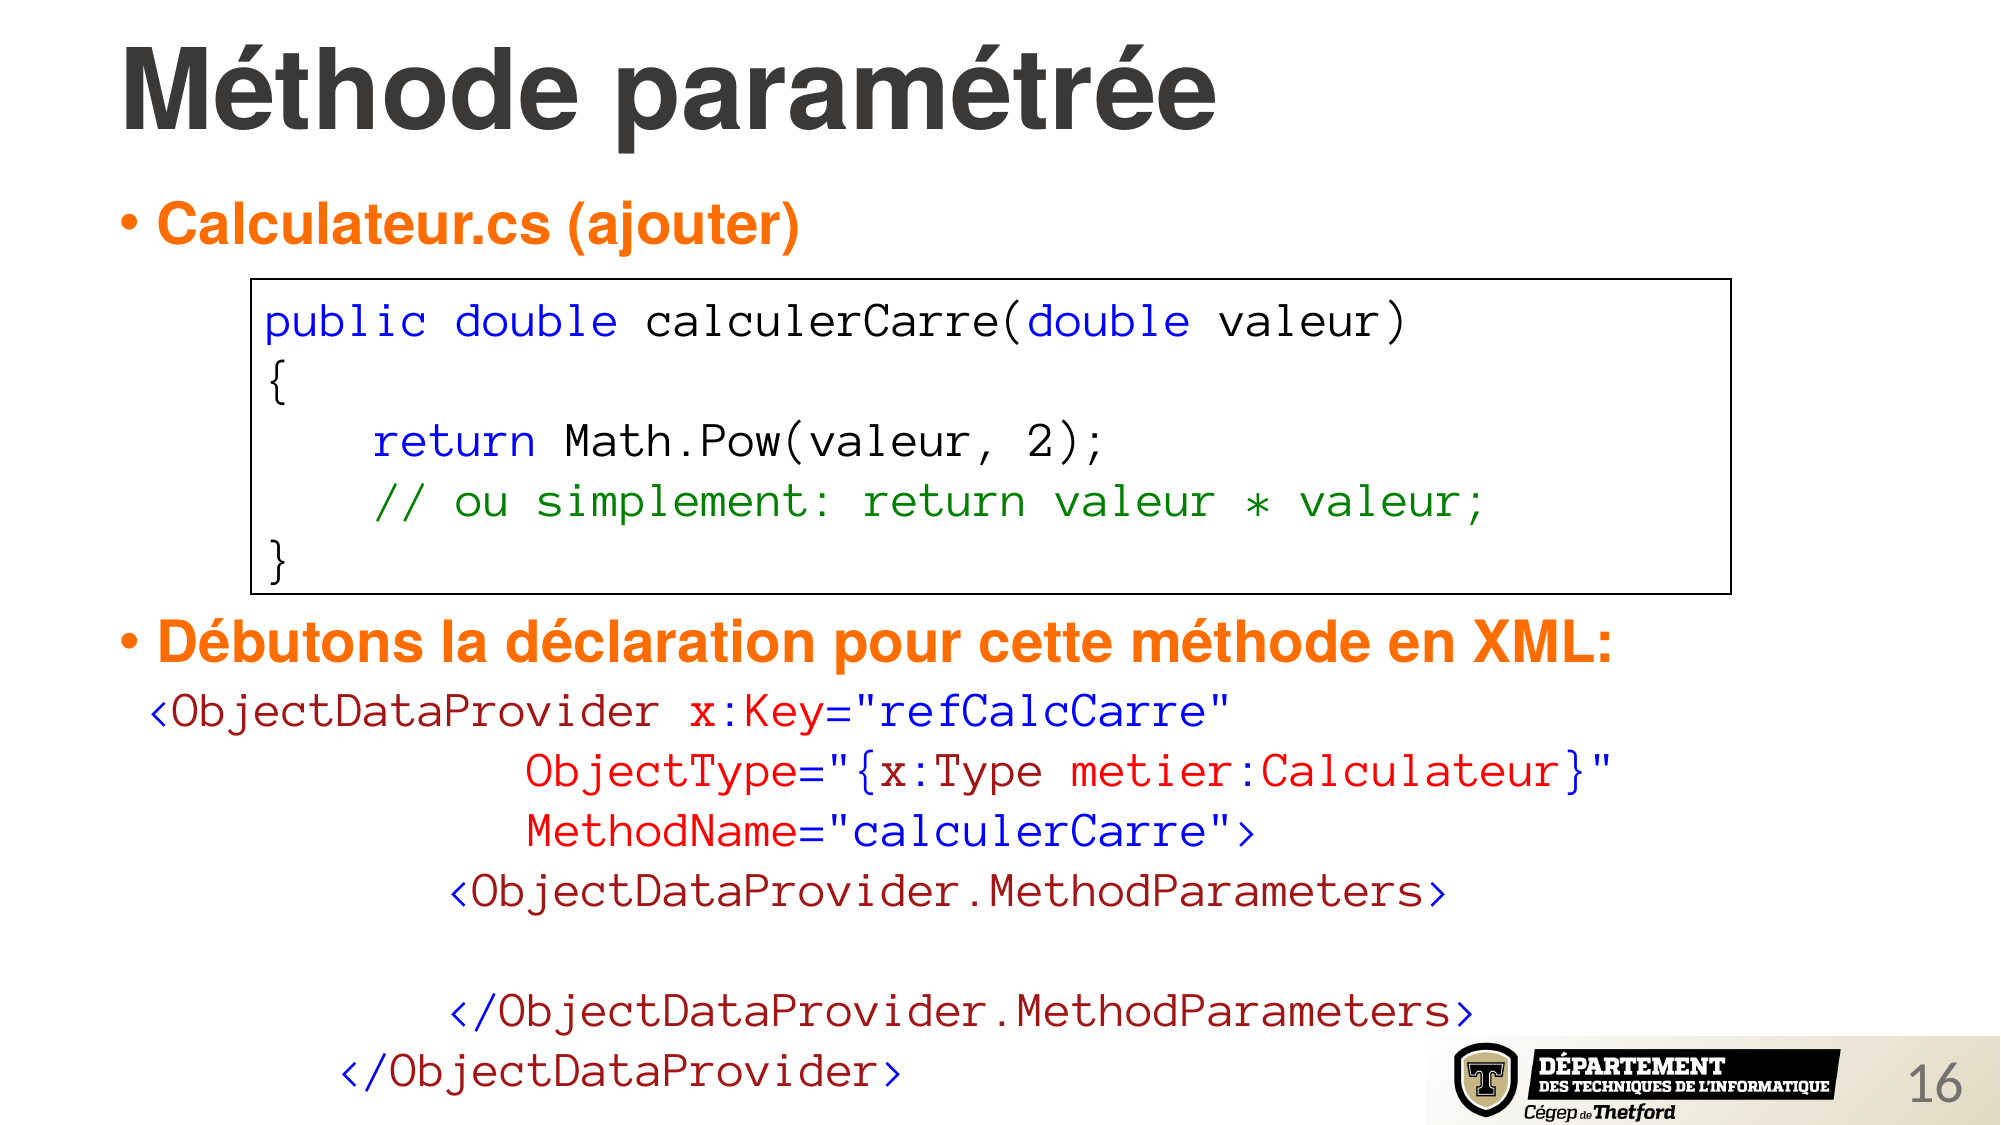

Méthode paramétrée
Calculateur.cs (ajouter)

Débutons la déclaration pour cette méthode en XML:
public double calculerCarre(double valeur)
{
    return Math.Pow(valeur, 2);
    // ou simplement: return valeur * valeur;
}
 <ObjectDataProvider x:Key="refCalcCarre"
               ObjectType="{x:Type metier:Calculateur}"
               MethodName="calculerCarre">
            <ObjectDataProvider.MethodParameters>

            </ObjectDataProvider.MethodParameters>
        </ObjectDataProvider>